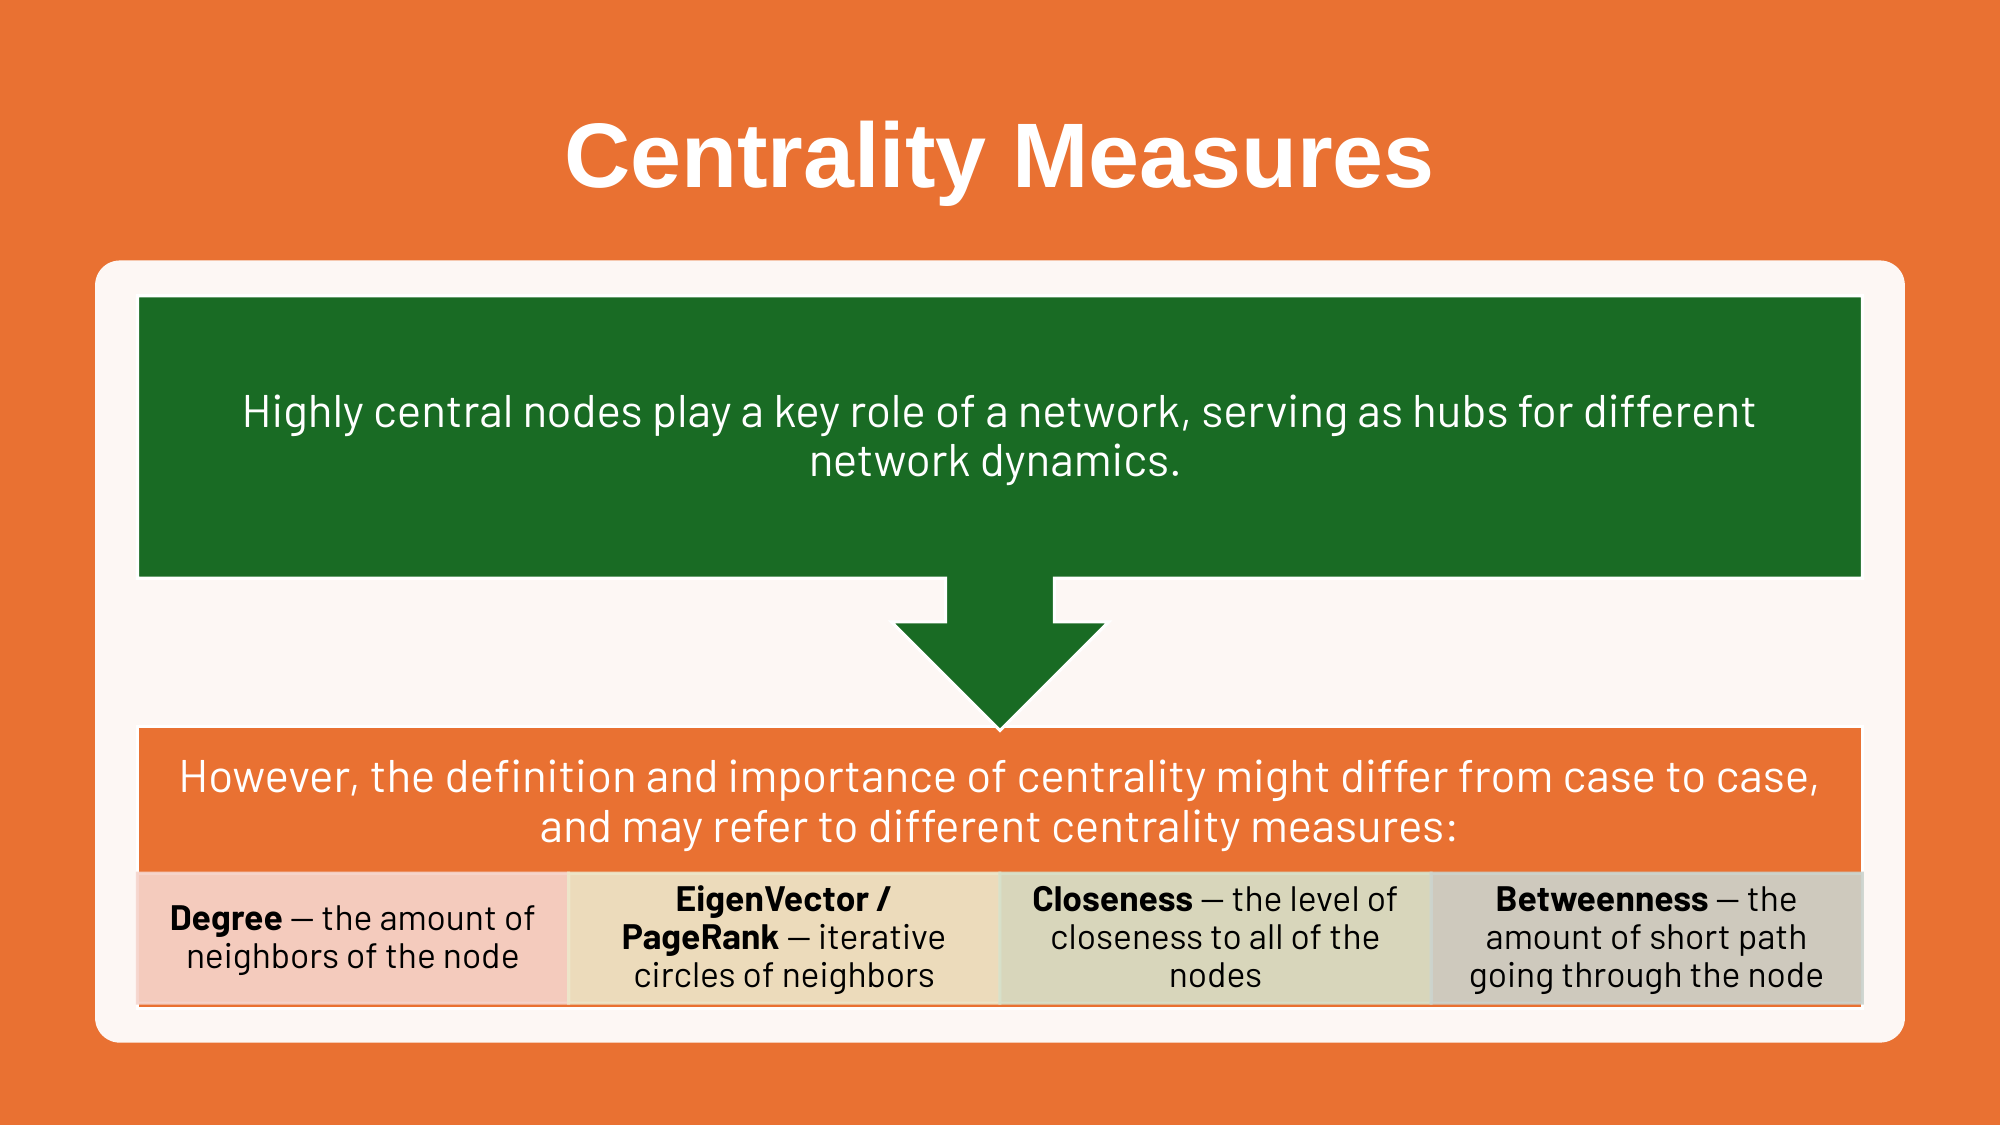

# Centrality Measures

However, the definition and importance of centrality might differ from case to case, and may refer to different centrality measures:
Degree — the amount of neighbors of the node
EigenVector / PageRank — iterative circles of neighbors
Closeness — the level of closeness to all of the nodes
Betweenness — the amount of short path going through the node
Highly central nodes play a key role of a network, serving as hubs for different network dynamics.